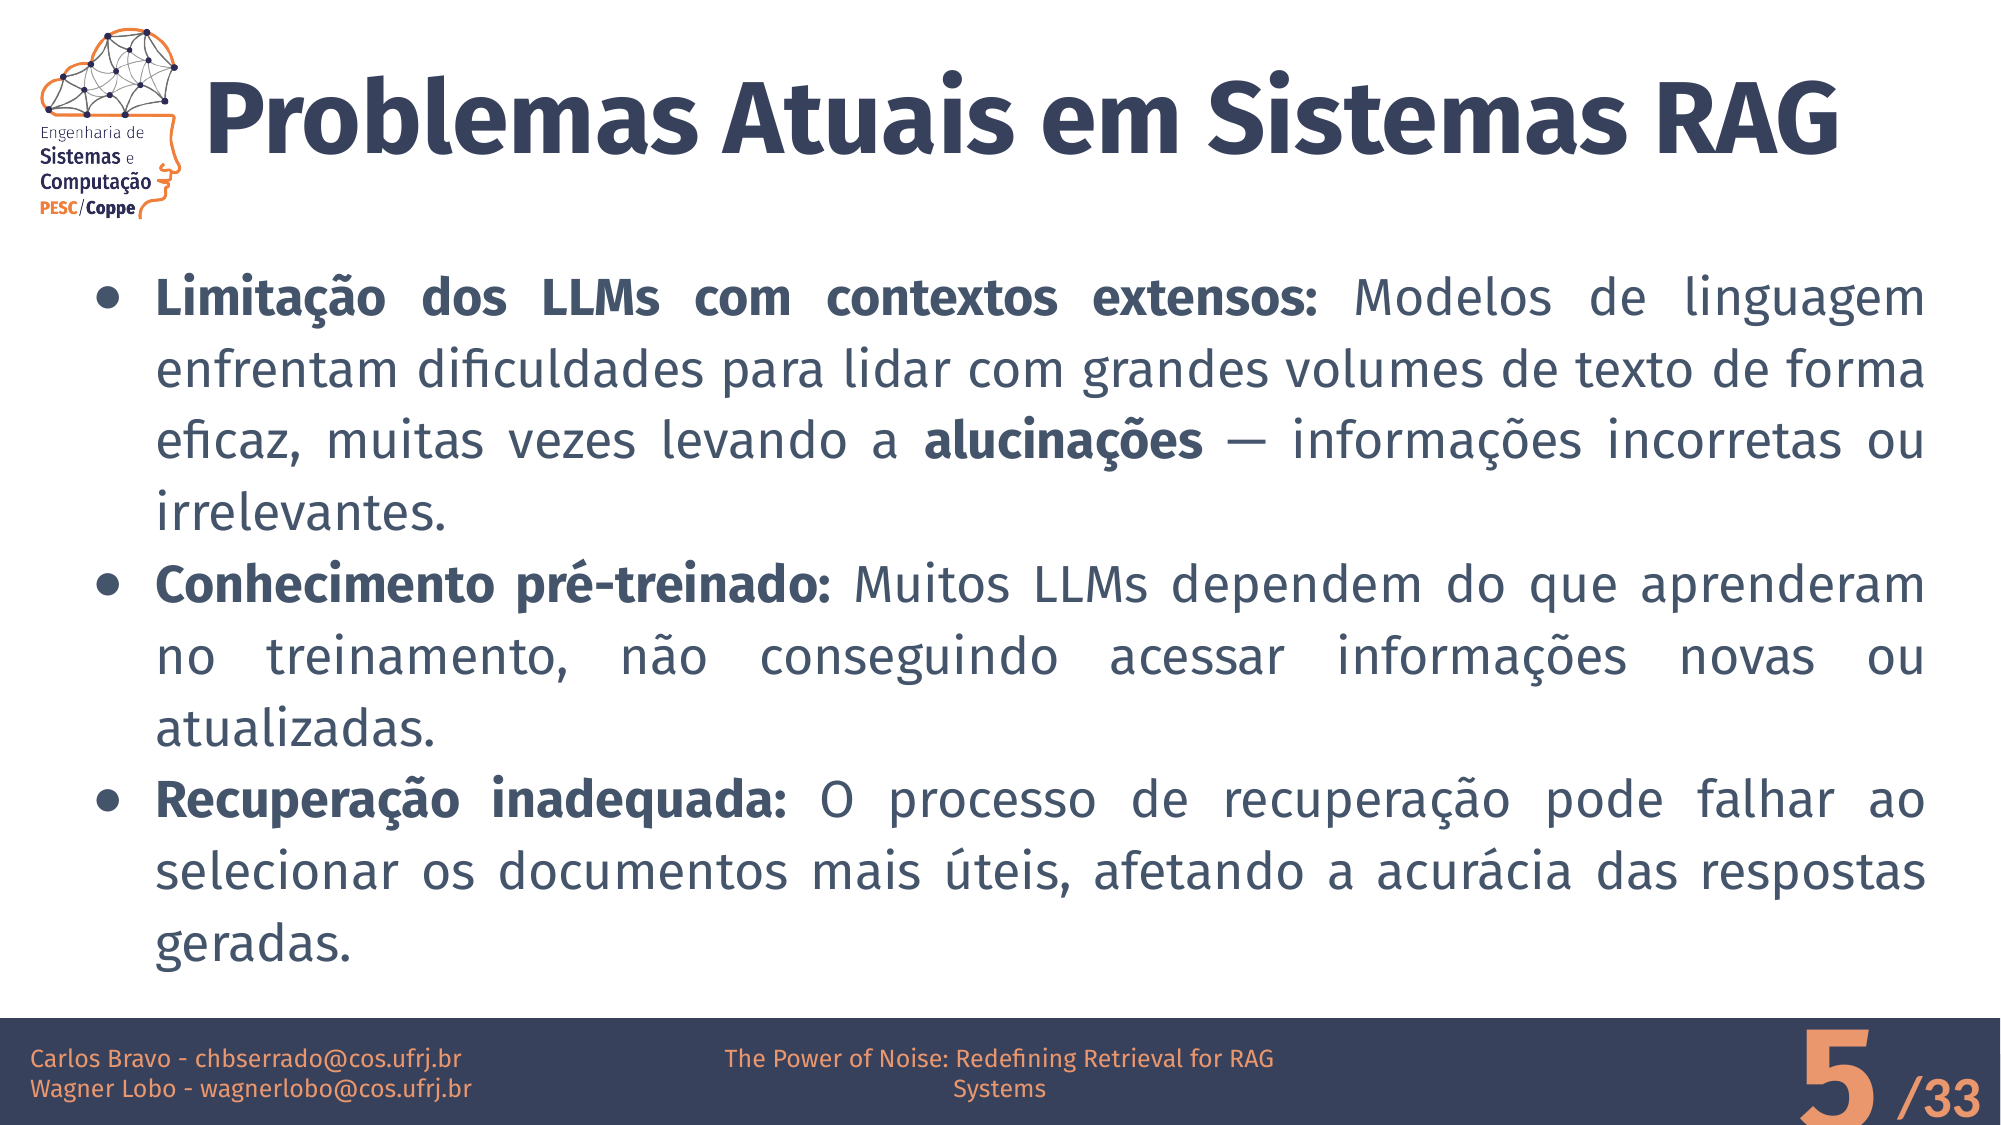

# Problemas Atuais em Sistemas RAG
Limitação dos LLMs com contextos extensos: Modelos de linguagem enfrentam dificuldades para lidar com grandes volumes de texto de forma eficaz, muitas vezes levando a alucinações — informações incorretas ou irrelevantes.
Conhecimento pré-treinado: Muitos LLMs dependem do que aprenderam no treinamento, não conseguindo acessar informações novas ou atualizadas.
Recuperação inadequada: O processo de recuperação pode falhar ao selecionar os documentos mais úteis, afetando a acurácia das respostas geradas.

5